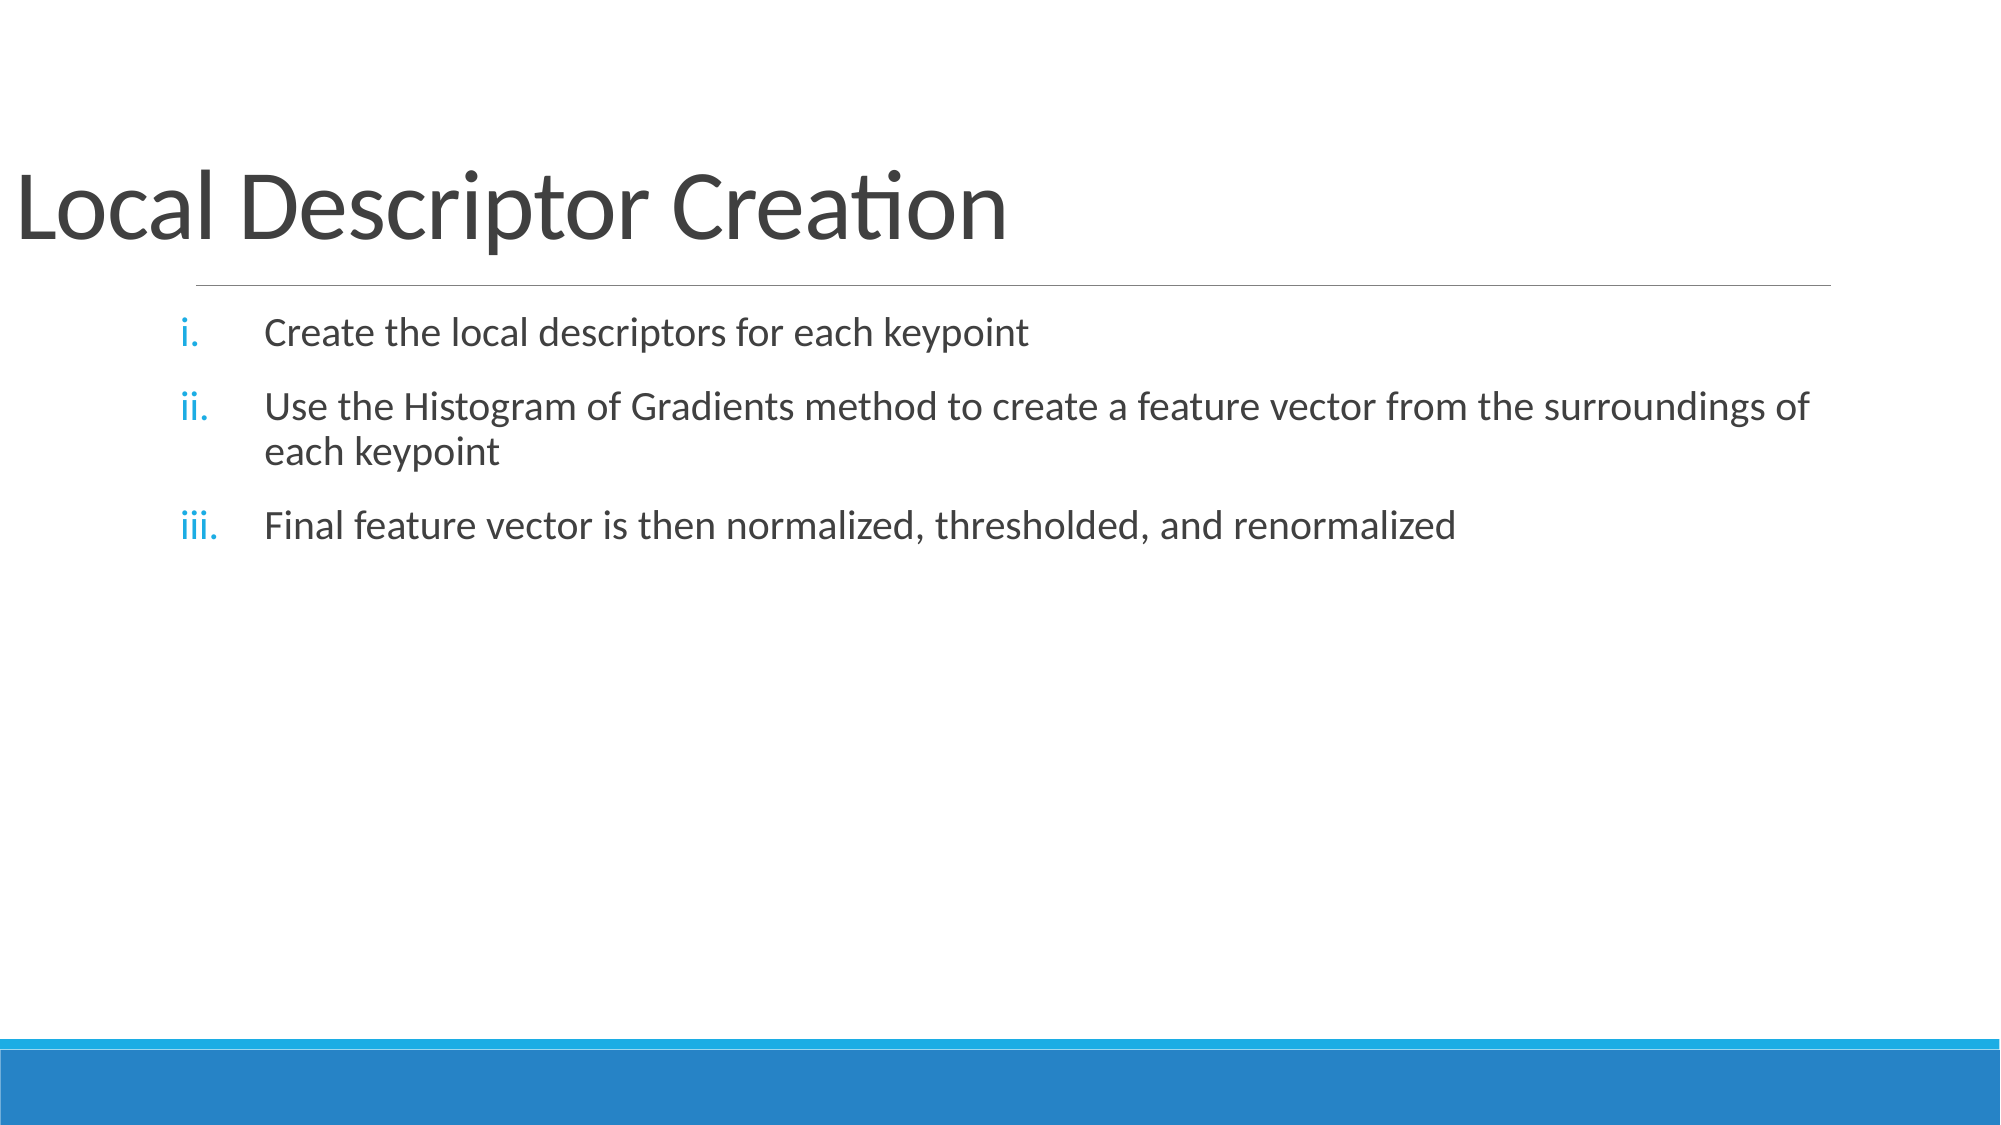

# Local Descriptor Creation
Create the local descriptors for each keypoint
Use the Histogram of Gradients method to create a feature vector from the surroundings of each keypoint
Final feature vector is then normalized, thresholded, and renormalized